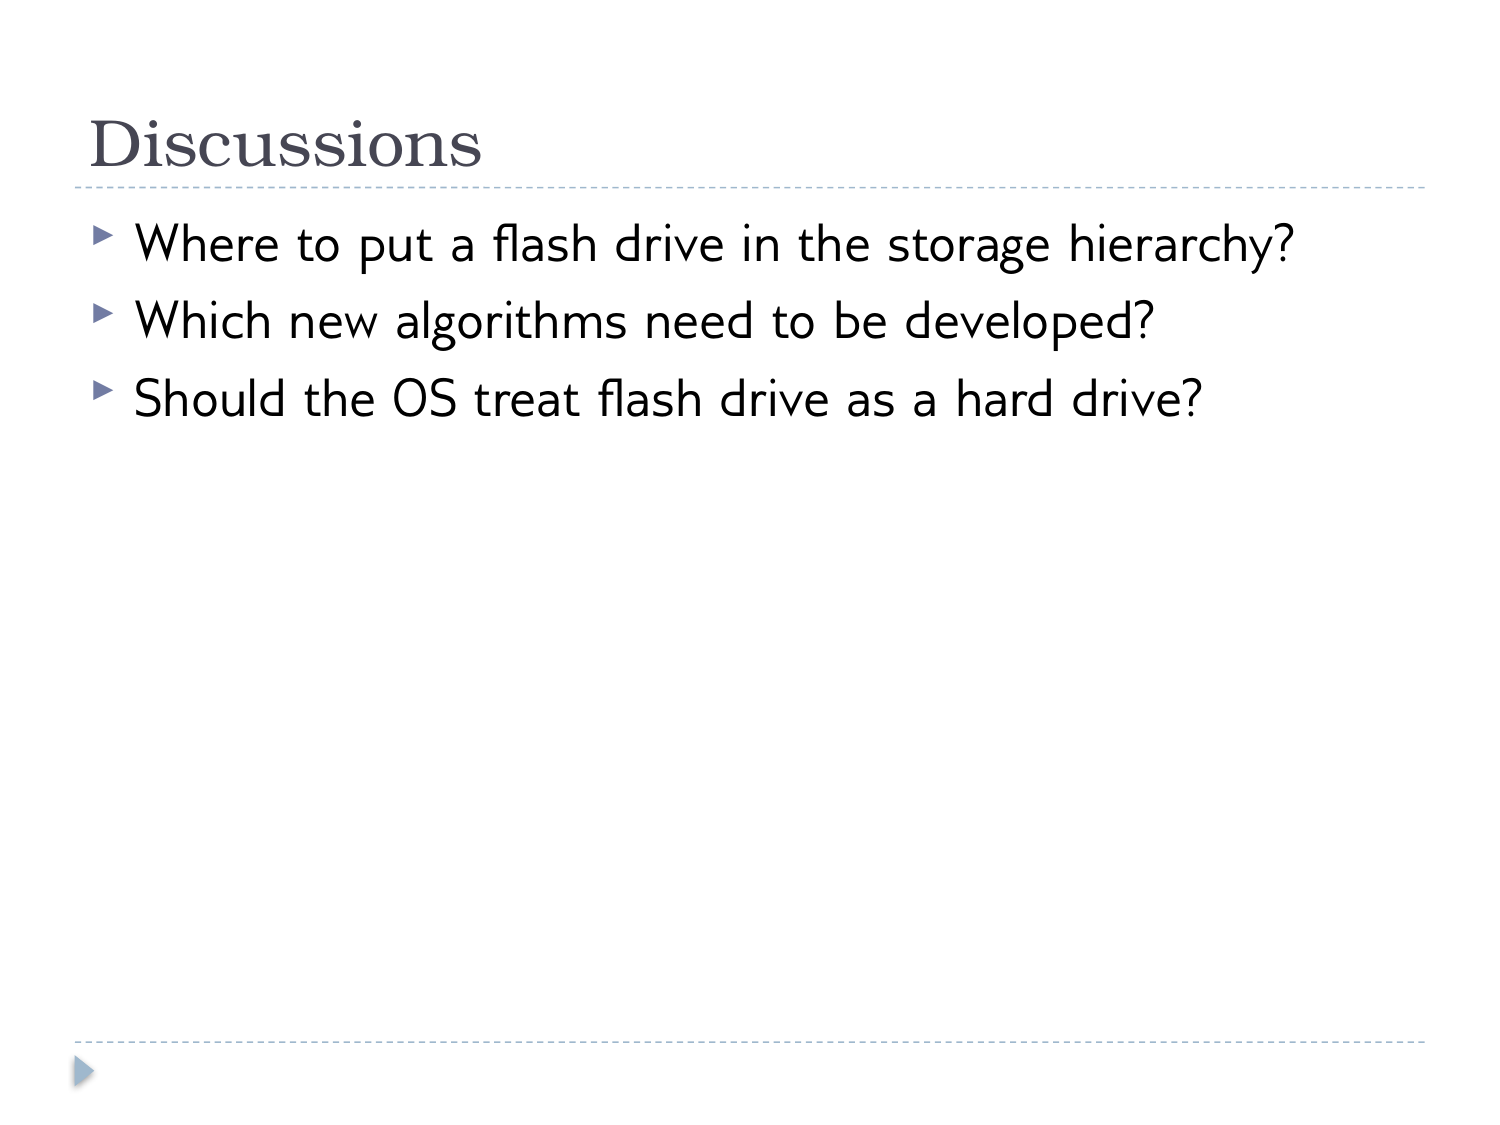

# Discussions
Where to put a flash drive in the storage hierarchy?
Which new algorithms need to be developed?
Should the OS treat flash drive as a hard drive?